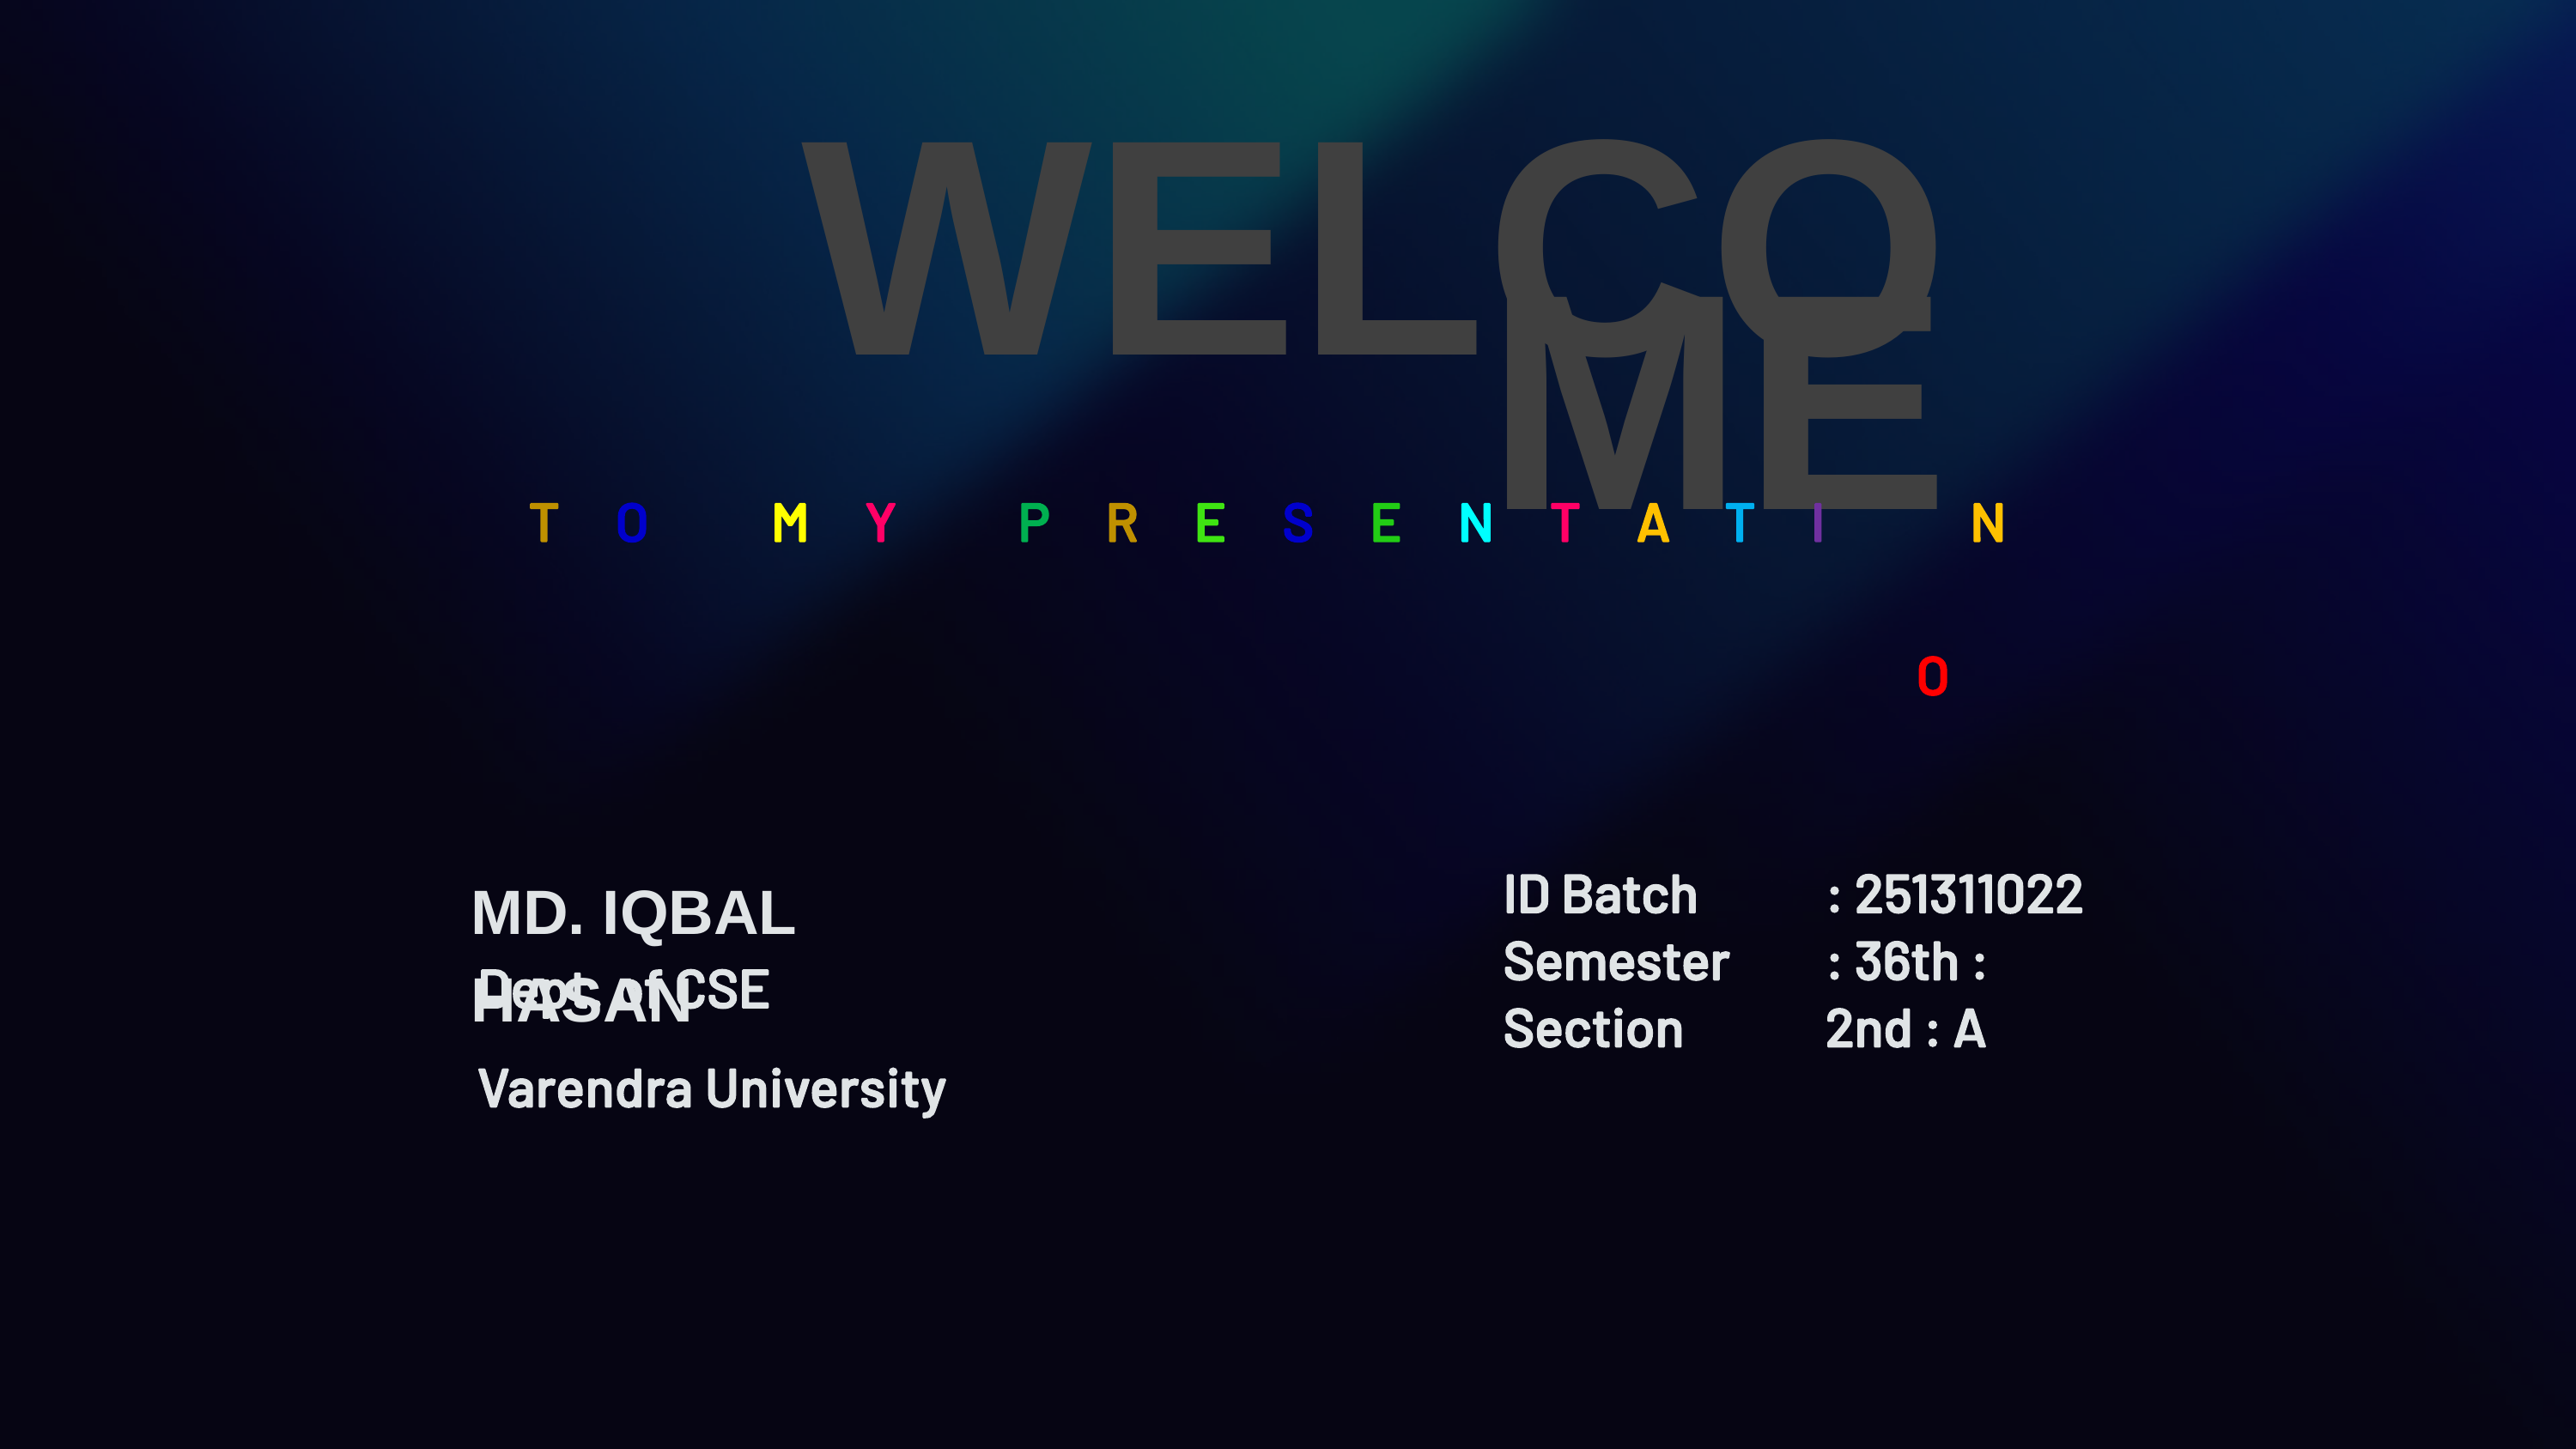

WELCOME
O
T
O

M
Y

P
R
E
S
E
N
T
A
T
I
N
ID Batch Semester Section
: 251311022 : 36th : 2nd : A
MD. IQBAL HASAN

Dept. of CSE

Varendra University